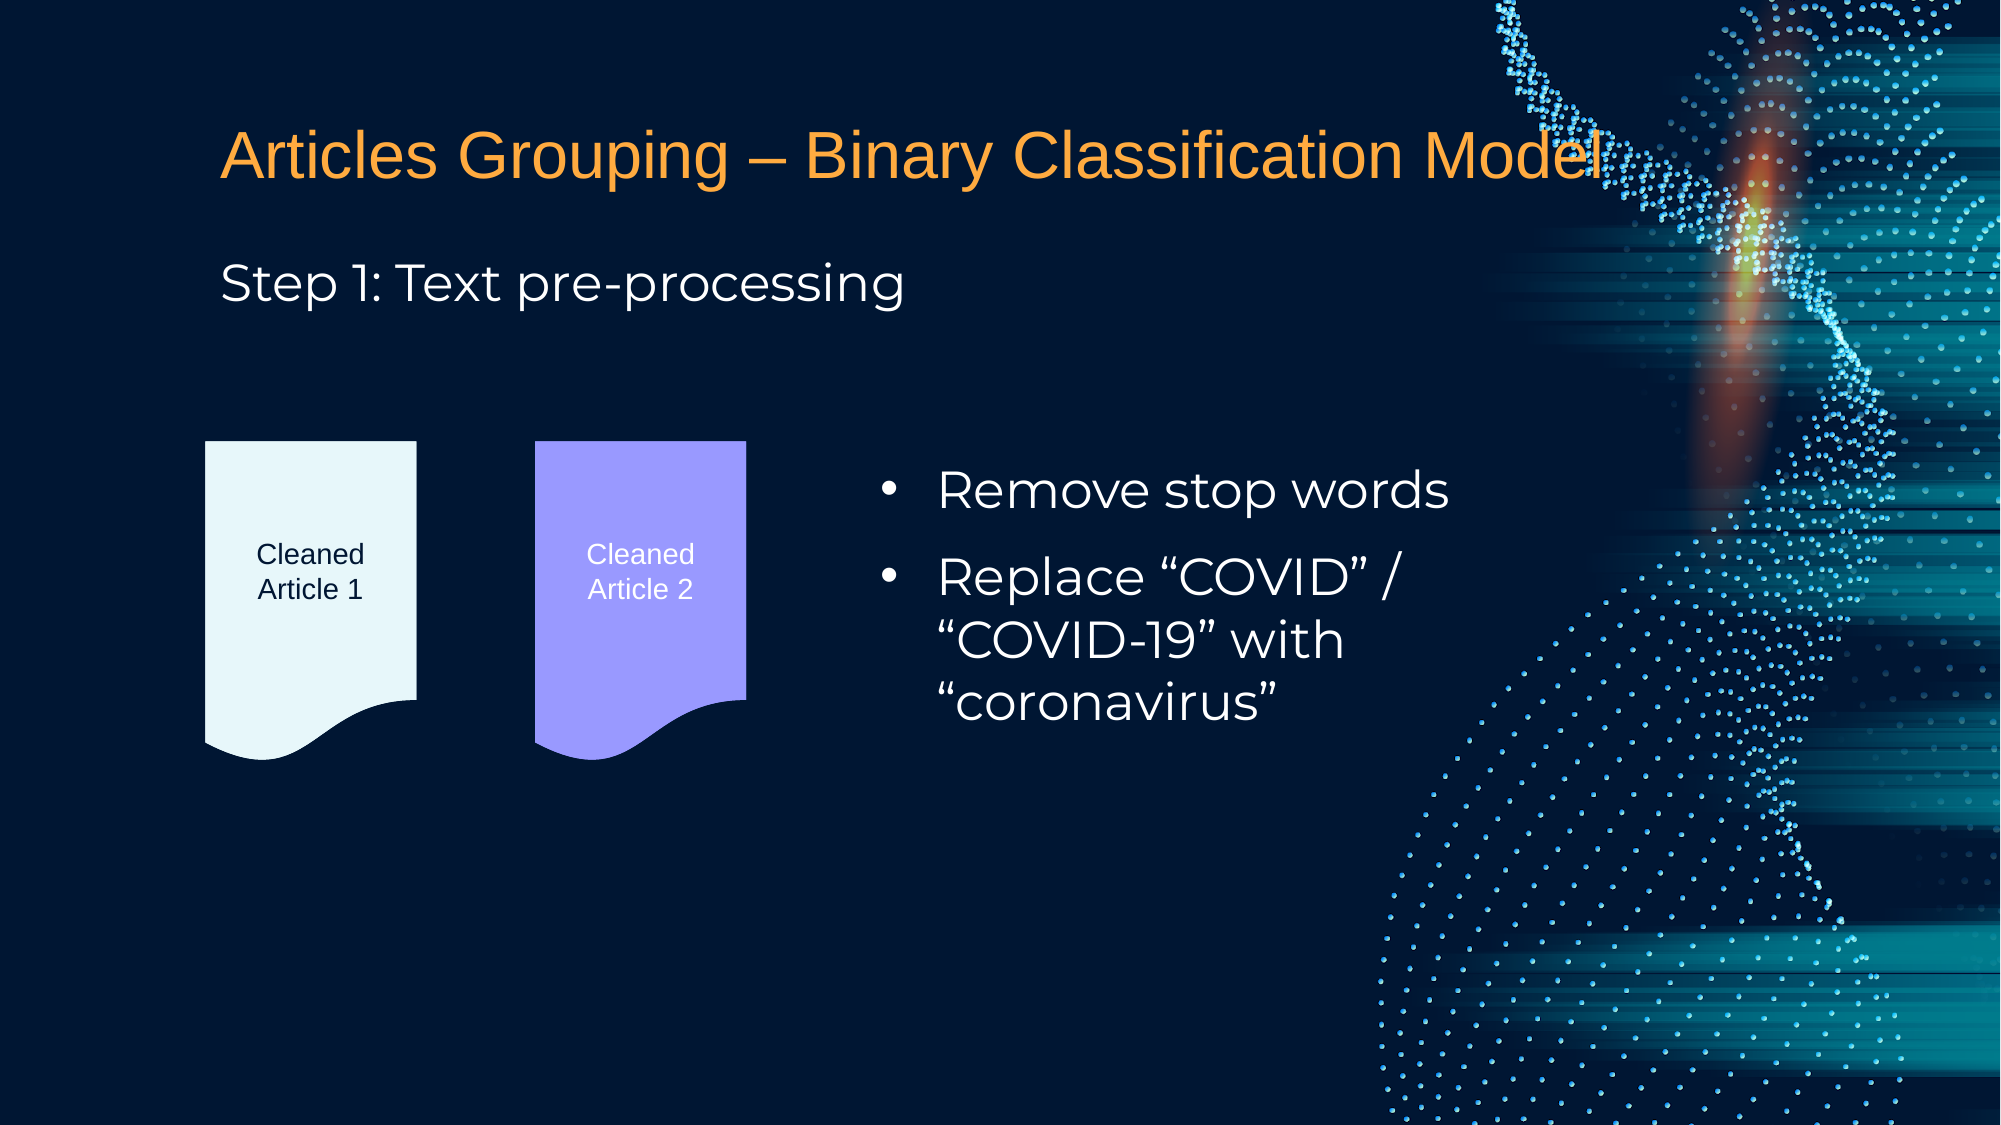

# Articles Grouping – Binary Classification Model
Step 1: Text pre-processing

Article 1
Cleaned
Article 1

Article 2
Cleaned
Article 2
Remove stop words
Replace “COVID” / “COVID-19” with “coronavirus”